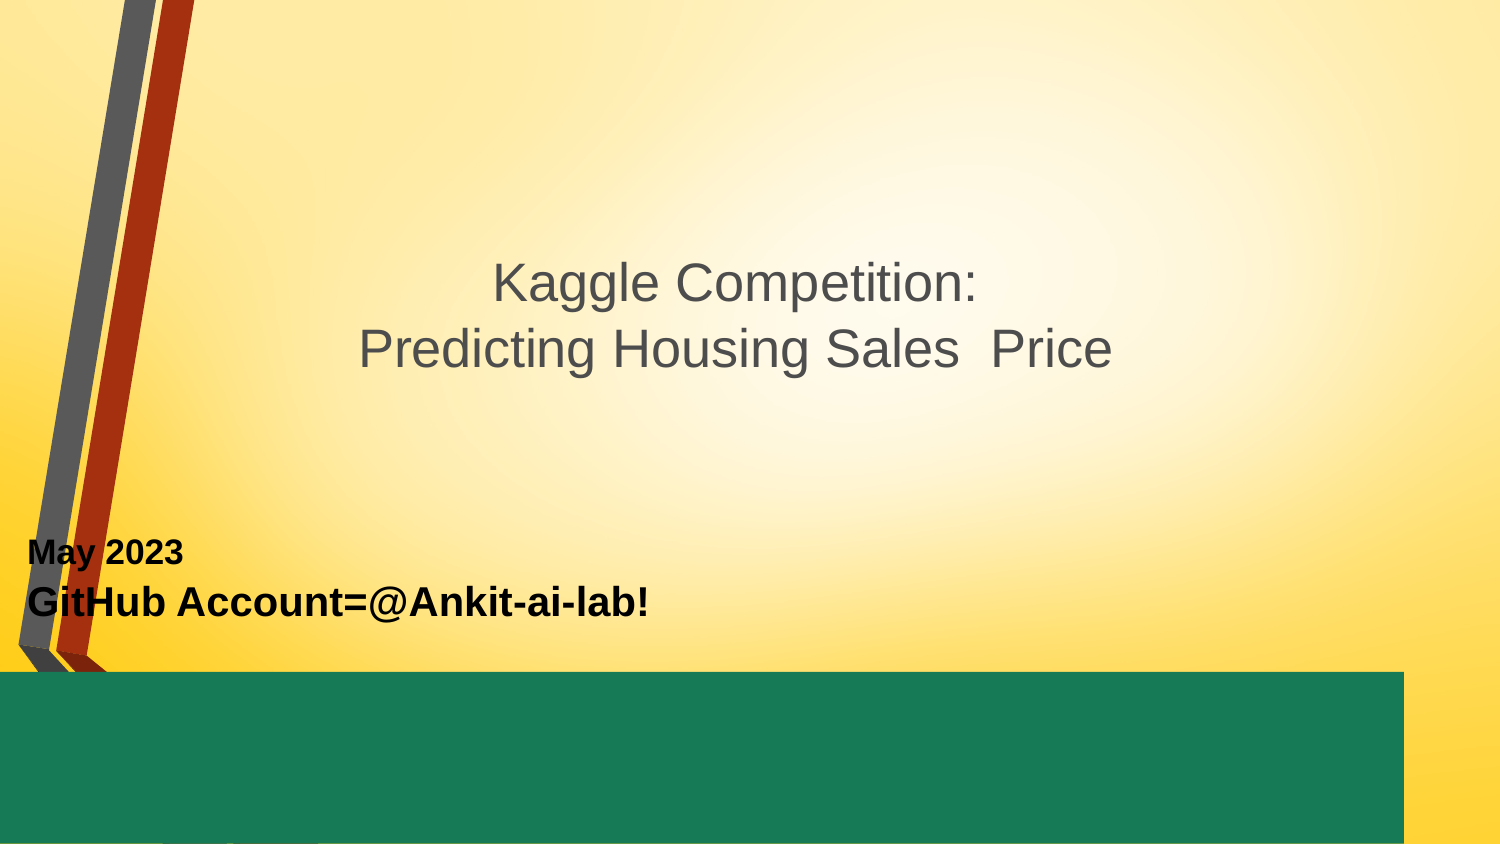

# Kaggle Competition: Predicting Housing Sales  Price
May 2023
GitHub Account=@Ankit-ai-lab!